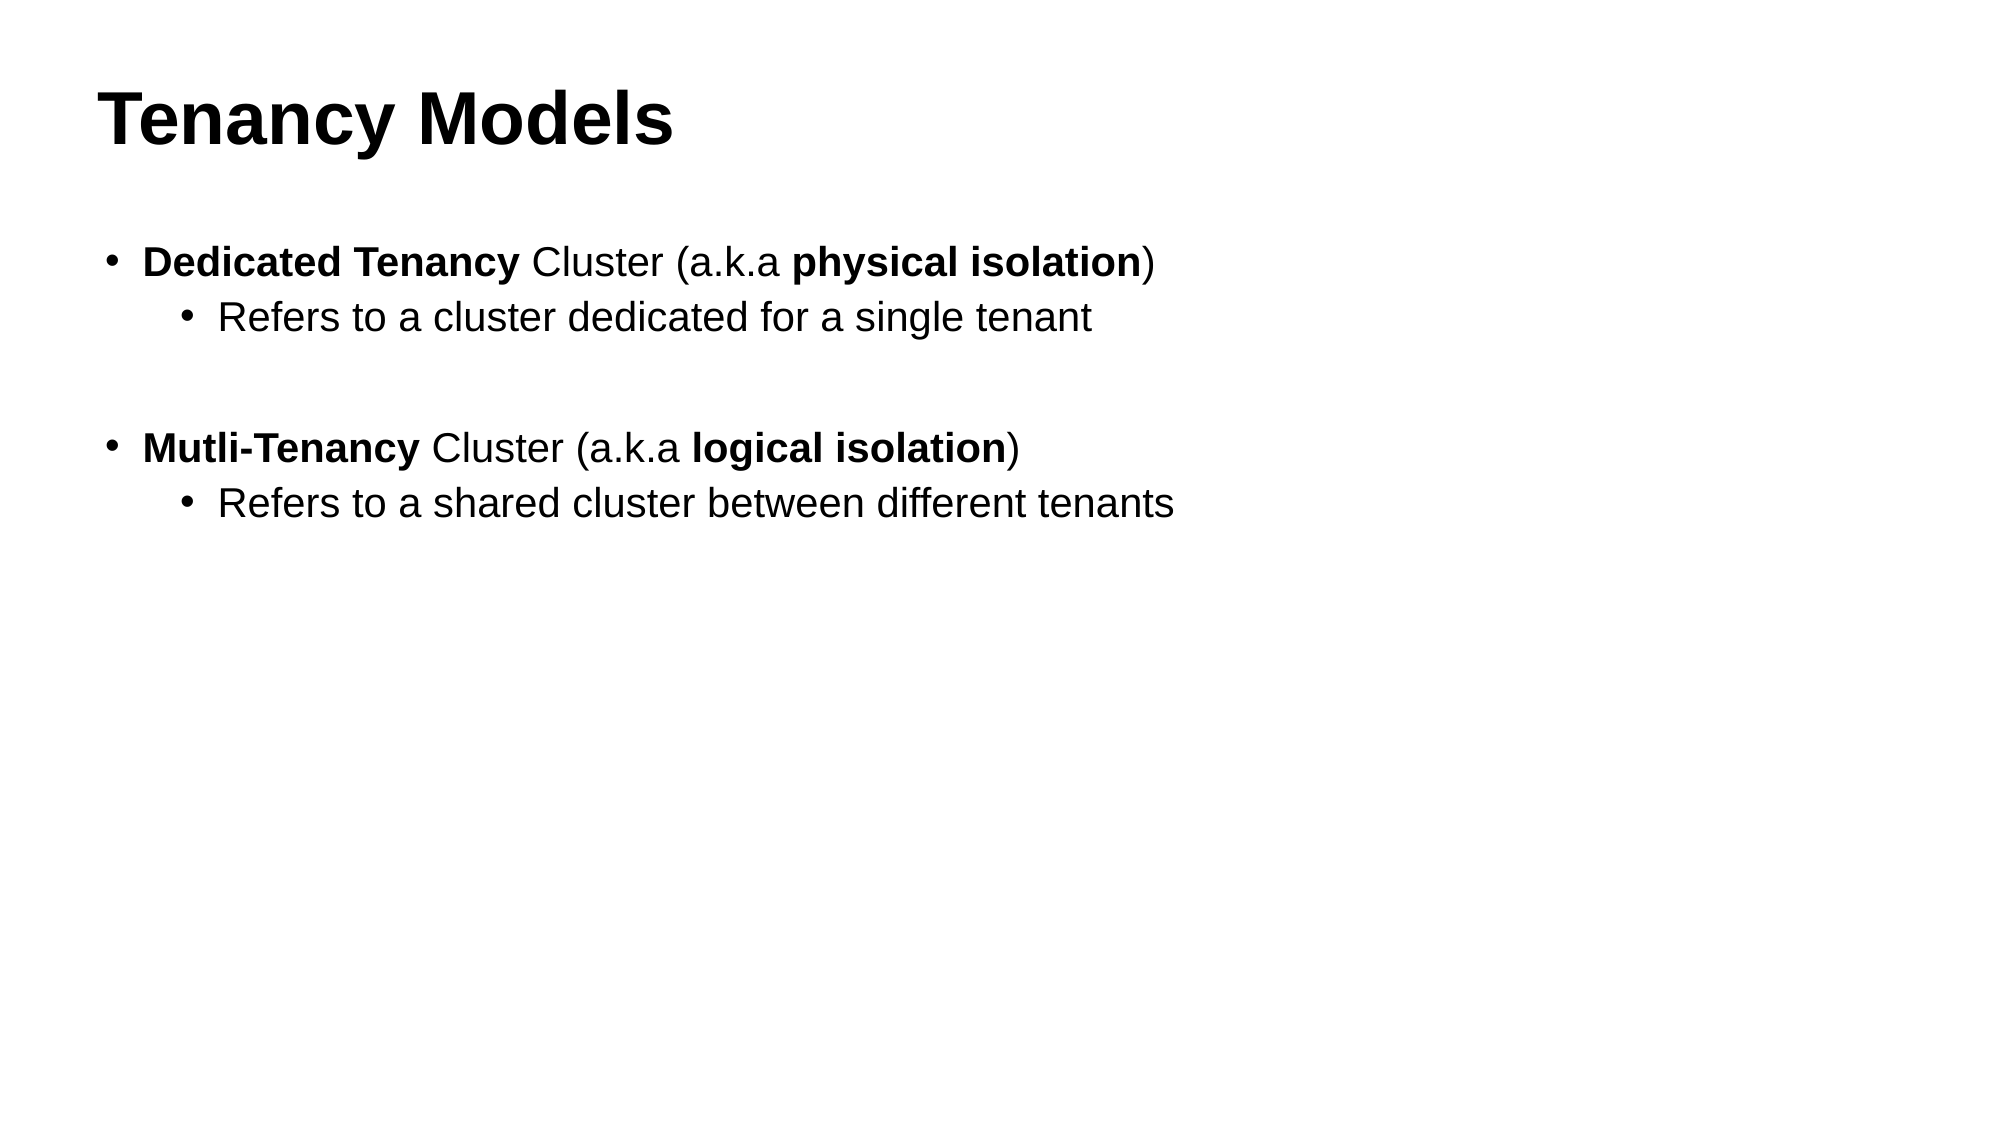

# Tenancy Models
Dedicated Tenancy Cluster (a.k.a physical isolation)
Refers to a cluster dedicated for a single tenant

Mutli-Tenancy Cluster (a.k.a logical isolation)
Refers to a shared cluster between different tenants